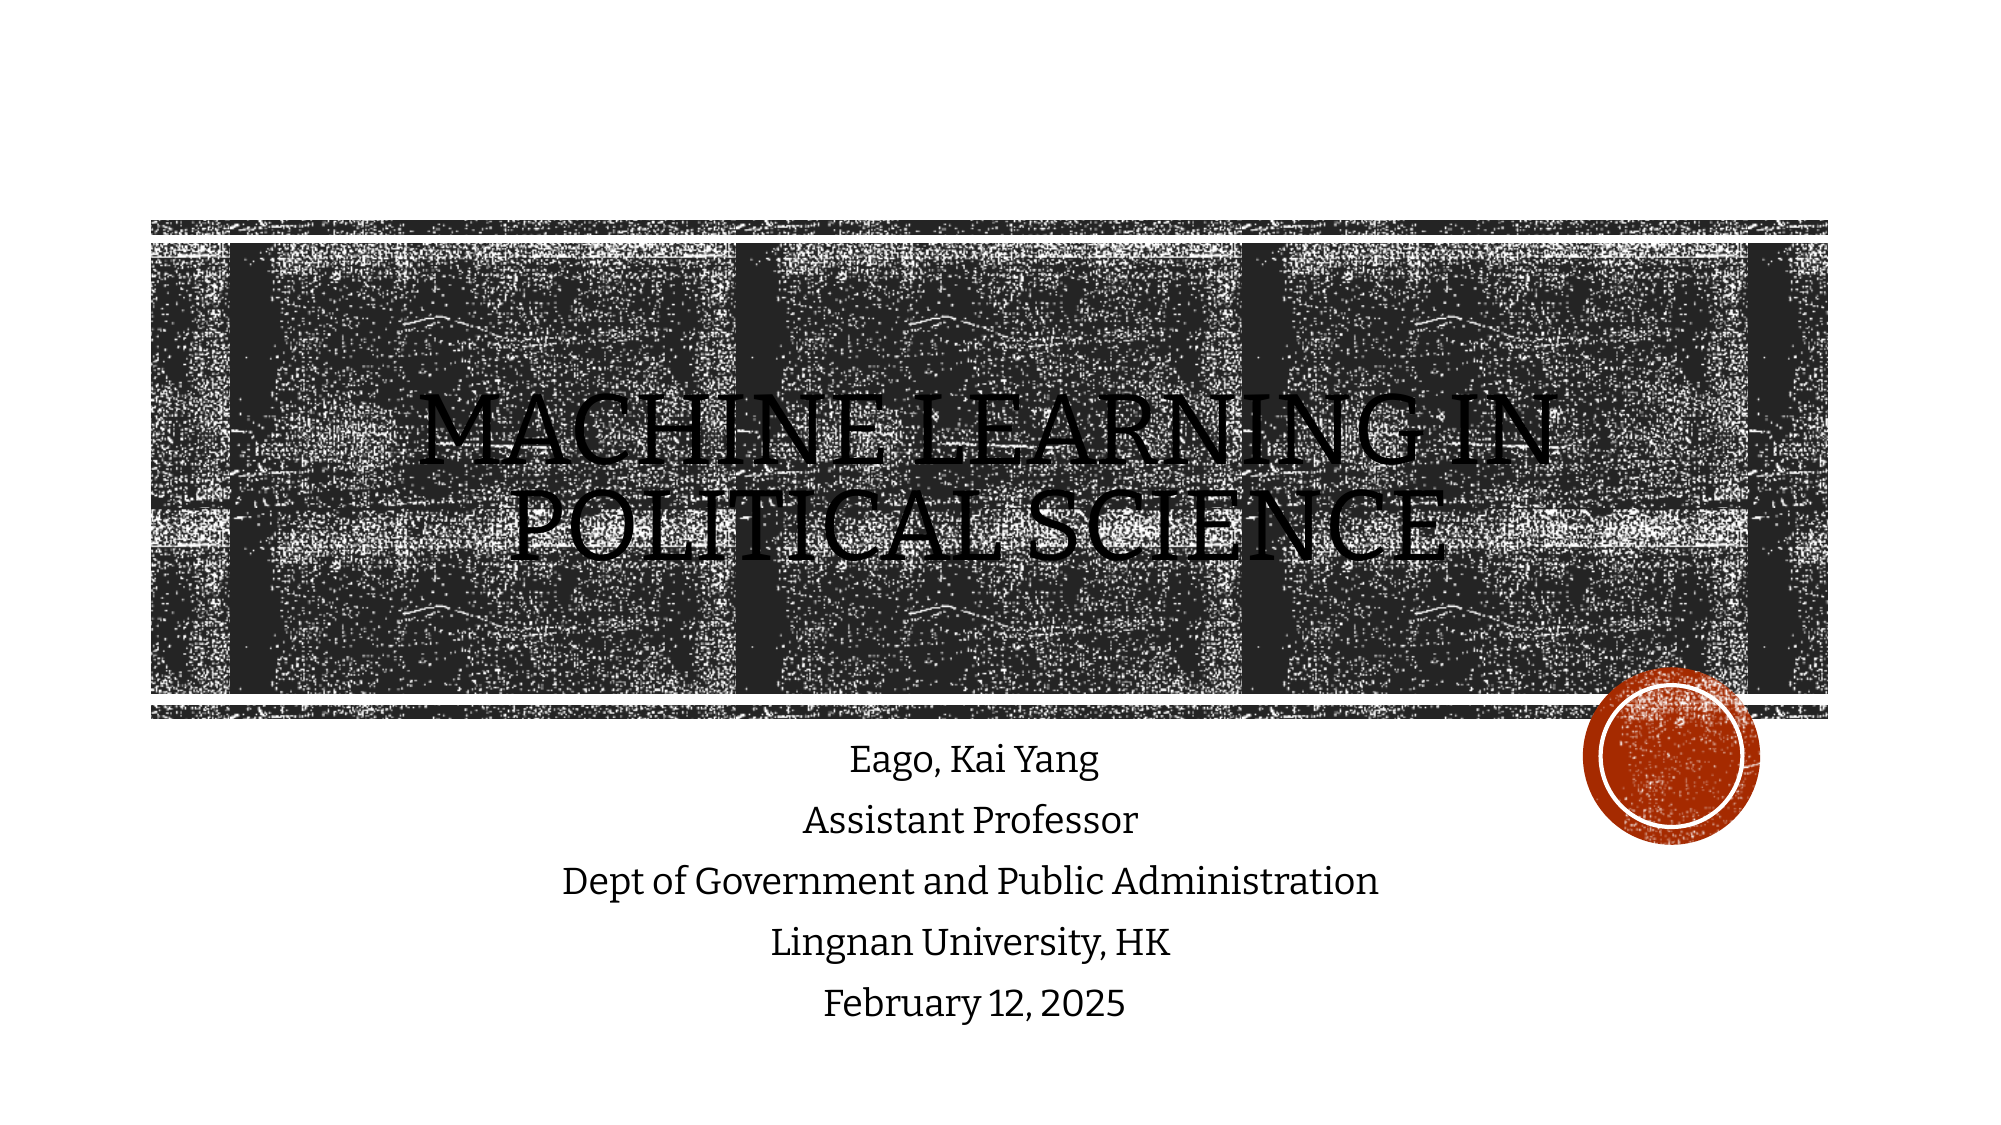

# Machine learning in political science
Eago, Kai Yang
Assistant Professor
Dept of Government and Public Administration
Lingnan University, HK
February 12, 2025